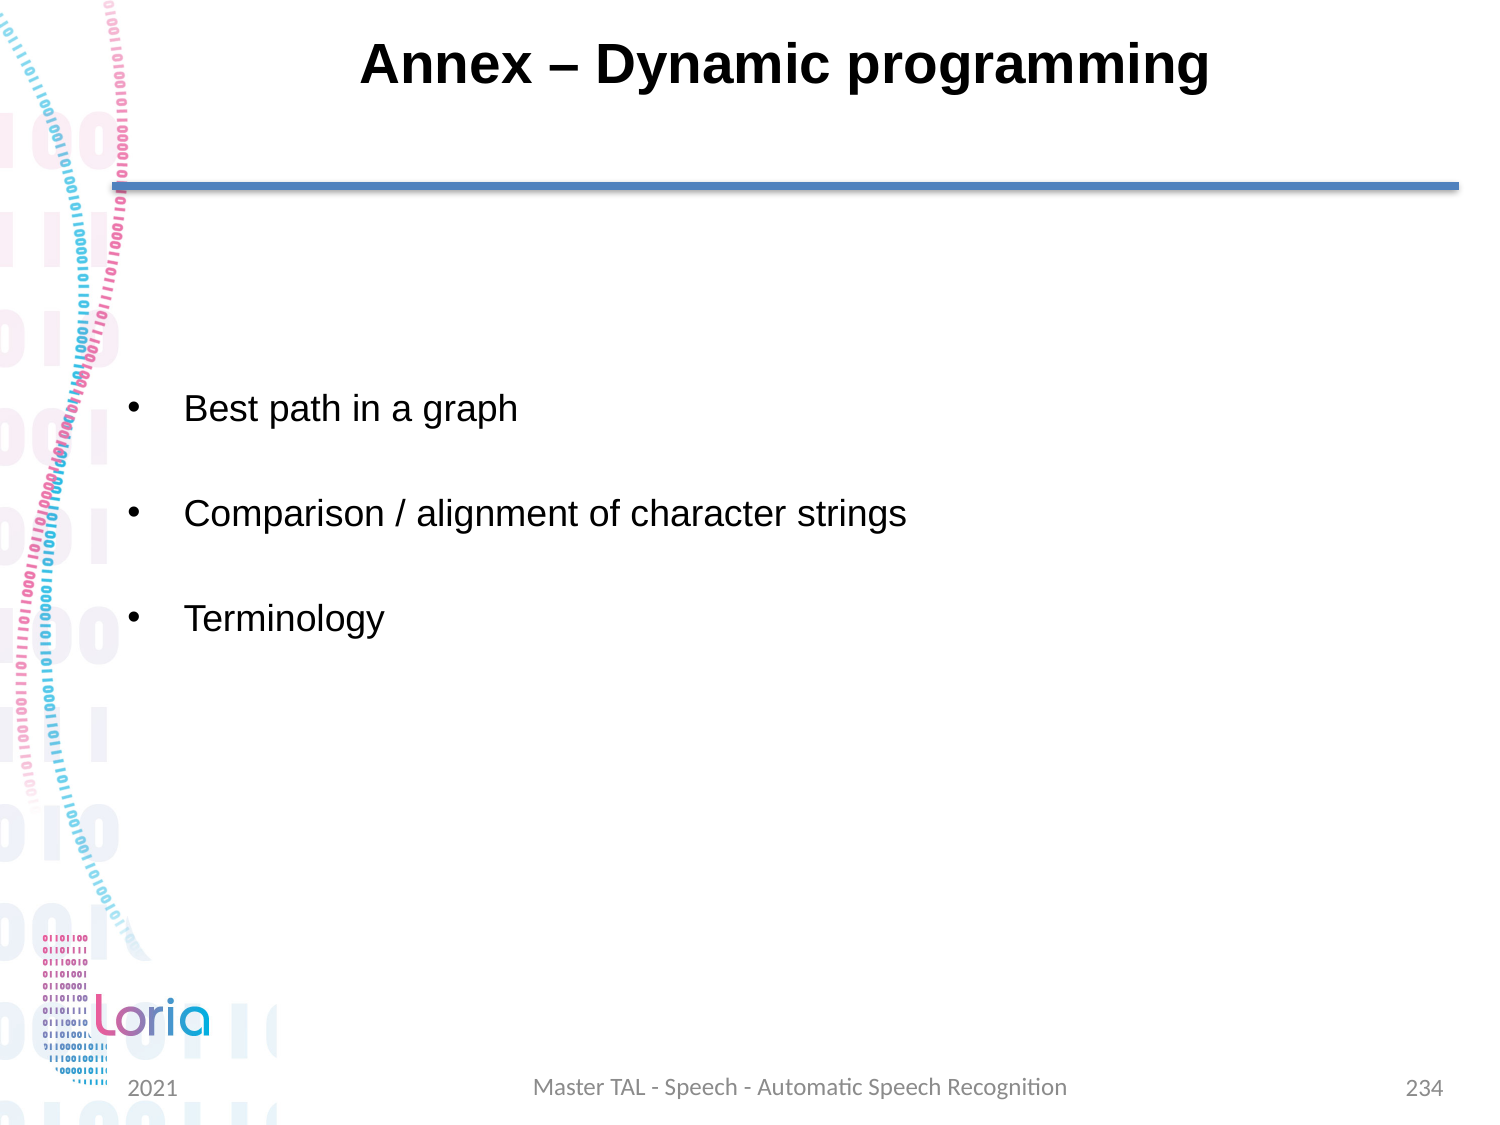

# Annex – Dynamic programming

Best path in a graph

Comparison / alignment of character strings

Terminology
Master TAL - Speech - Automatic Speech Recognition
2021
234